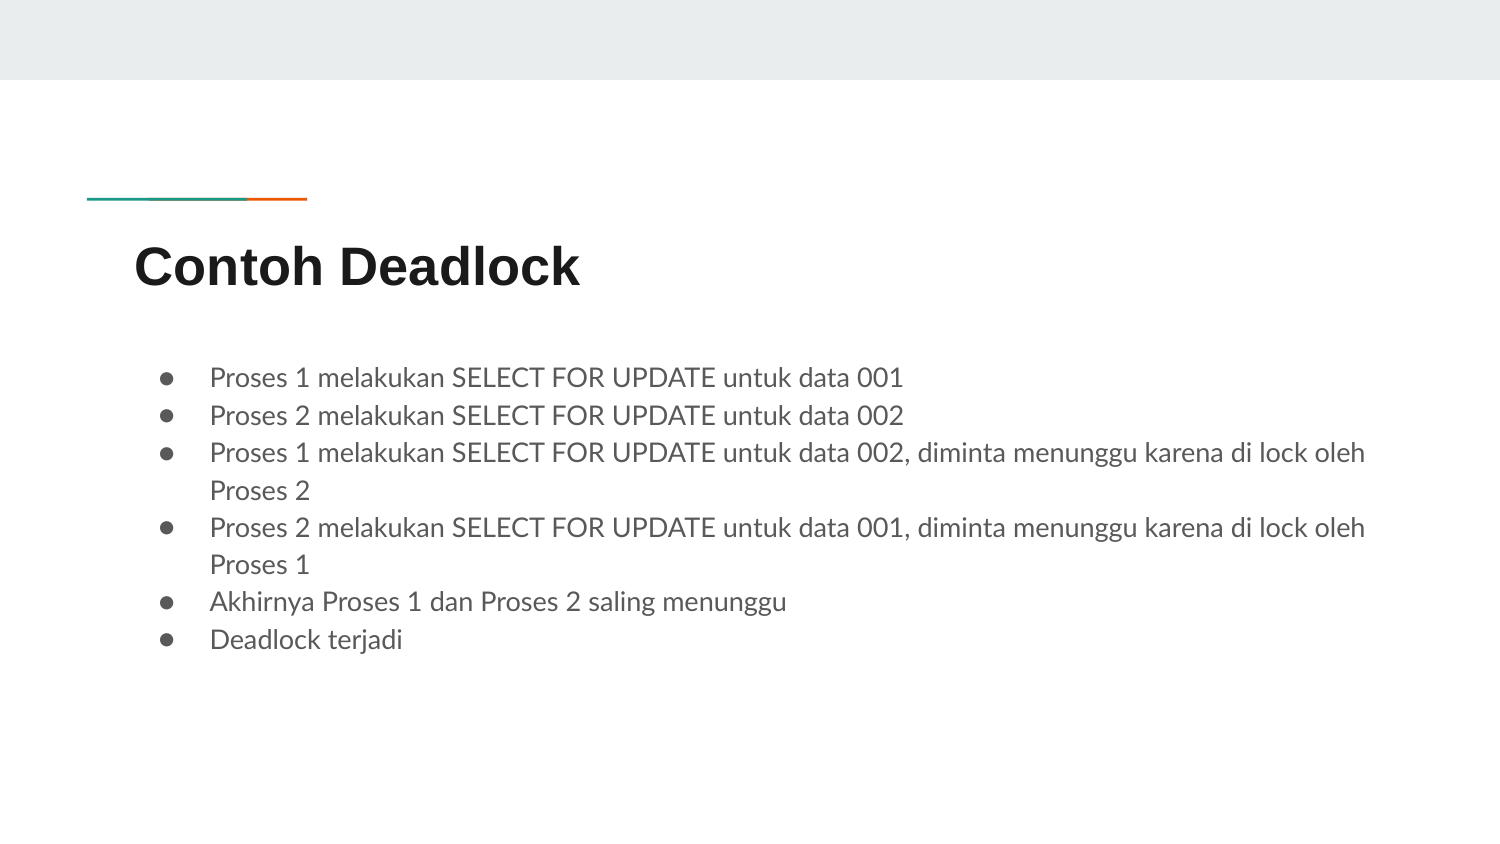

# Contoh Deadlock
Proses 1 melakukan SELECT FOR UPDATE untuk data 001
Proses 2 melakukan SELECT FOR UPDATE untuk data 002
Proses 1 melakukan SELECT FOR UPDATE untuk data 002, diminta menunggu karena di lock oleh Proses 2
Proses 2 melakukan SELECT FOR UPDATE untuk data 001, diminta menunggu karena di lock oleh Proses 1
Akhirnya Proses 1 dan Proses 2 saling menunggu
Deadlock terjadi